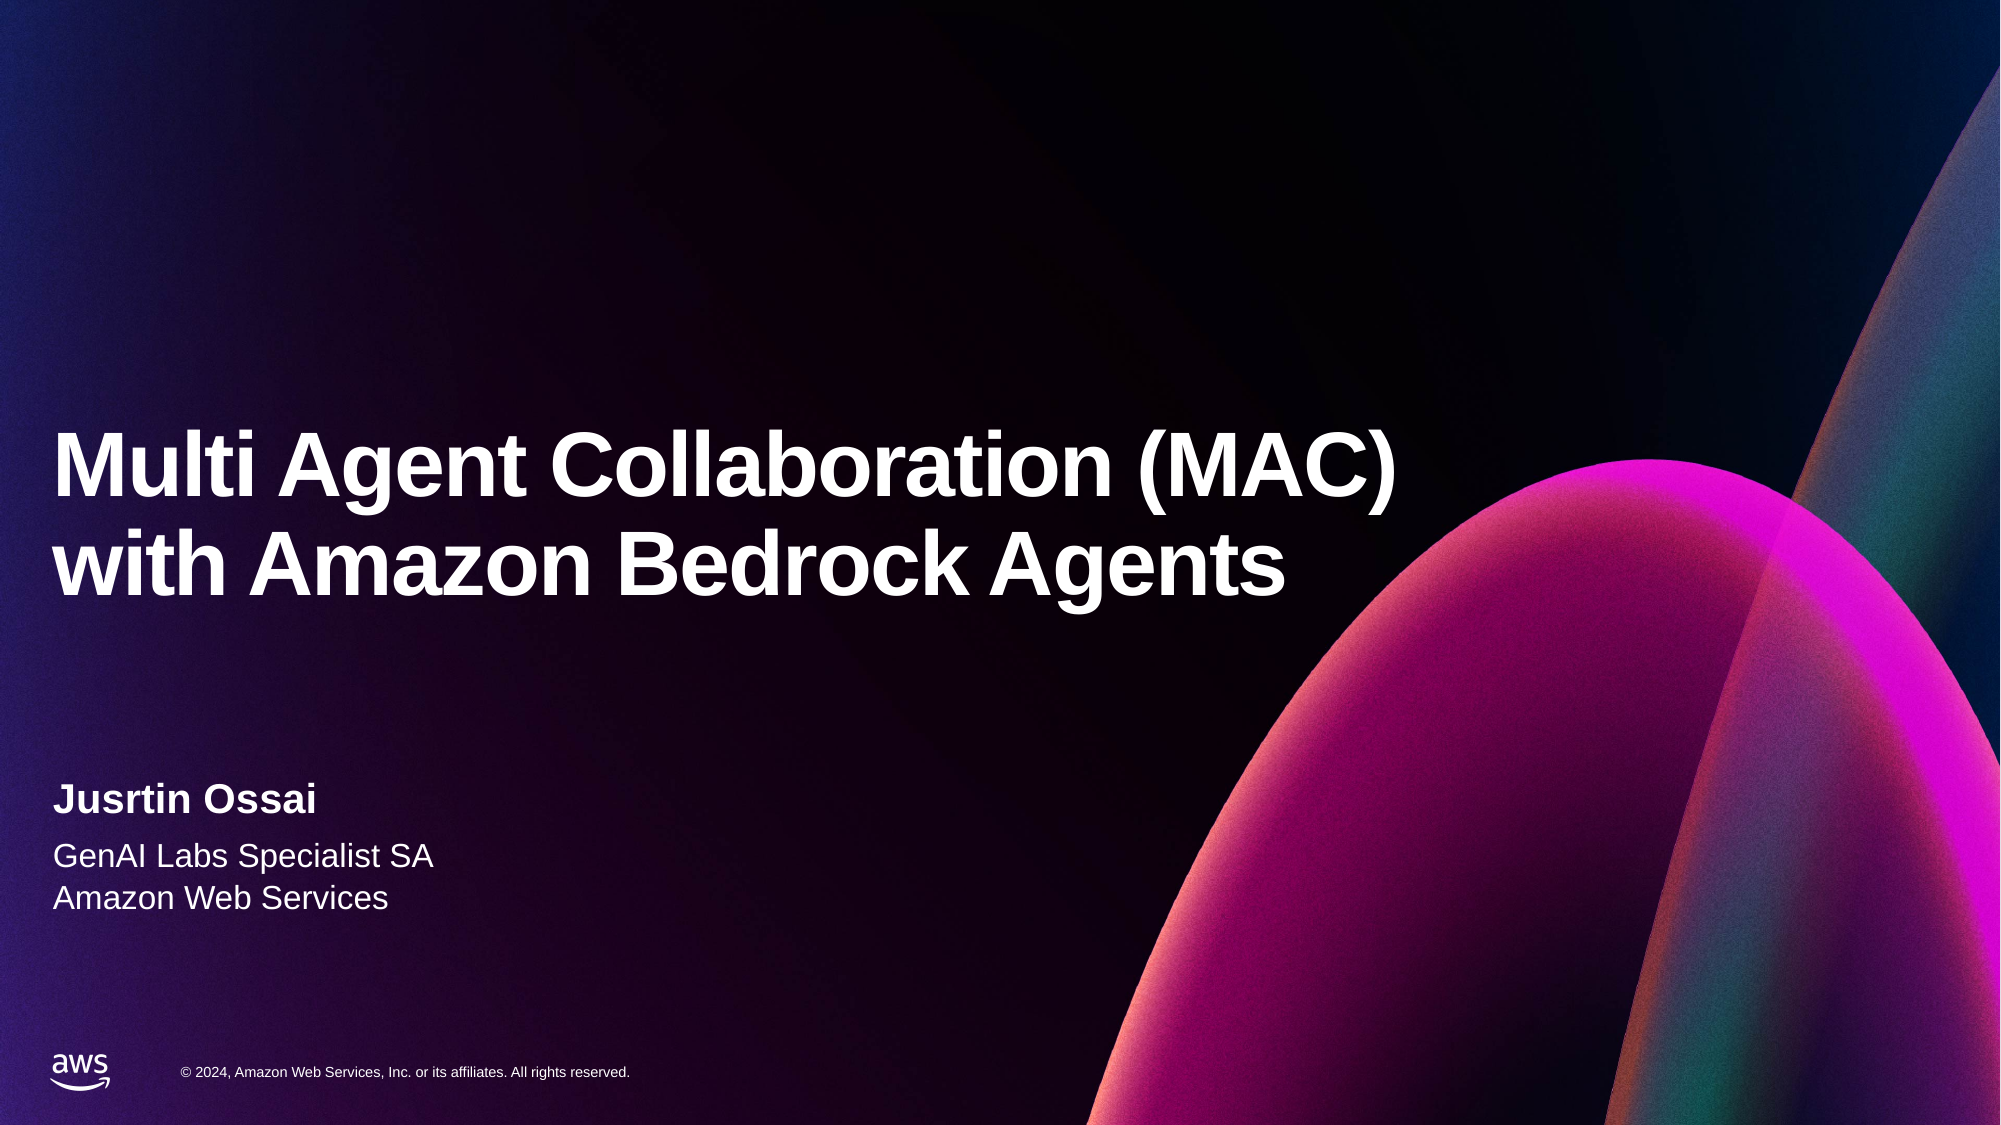

# Multi Agent Collaboration (MAC) with Amazon Bedrock Agents
Jusrtin Ossai
GenAI Labs Specialist SA
Amazon Web Services